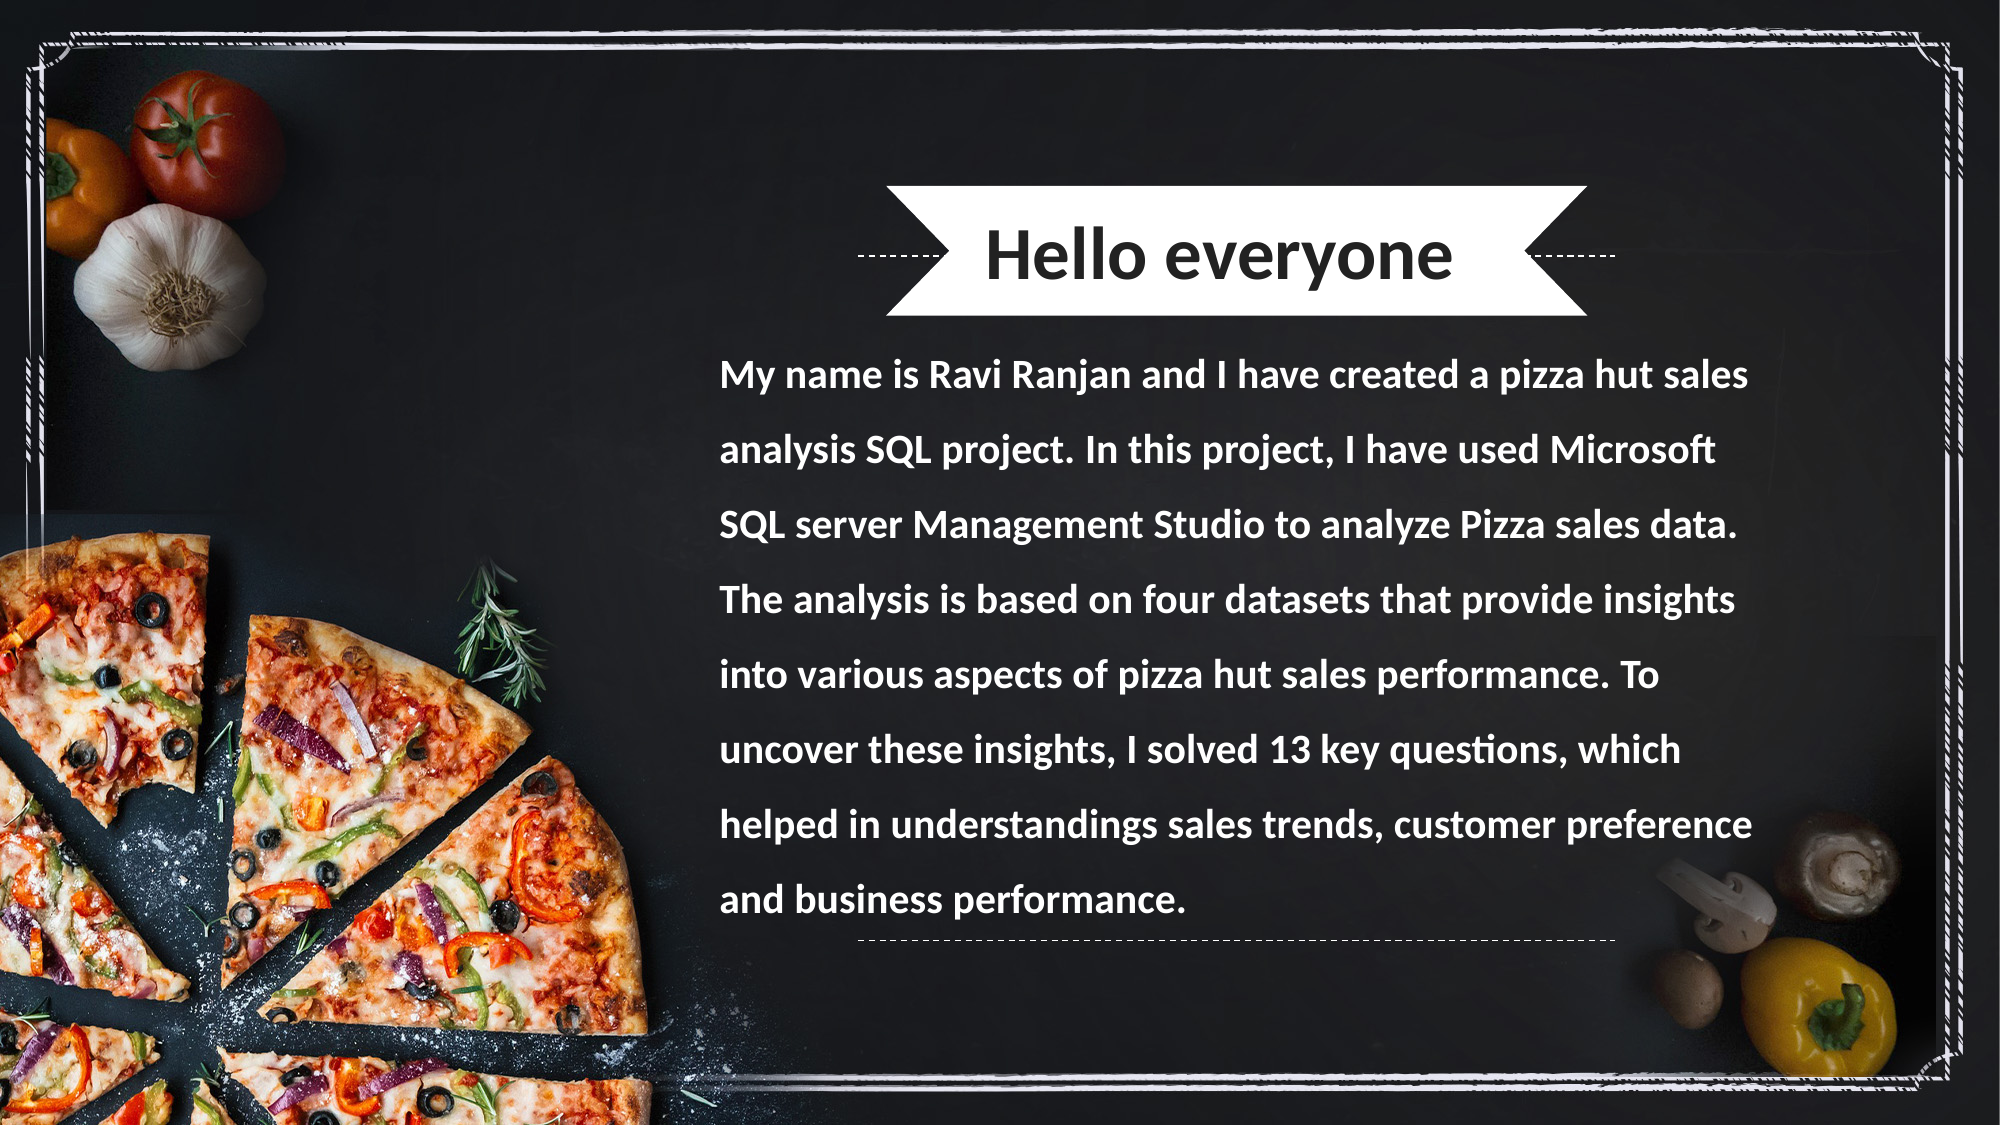

Hello everyone
My name is Ravi Ranjan and I have created a pizza hut sales analysis SQL project. In this project, I have used Microsoft SQL server Management Studio to analyze Pizza sales data. The analysis is based on four datasets that provide insights into various aspects of pizza hut sales performance. To uncover these insights, I solved 13 key questions, which helped in understandings sales trends, customer preference and business performance.